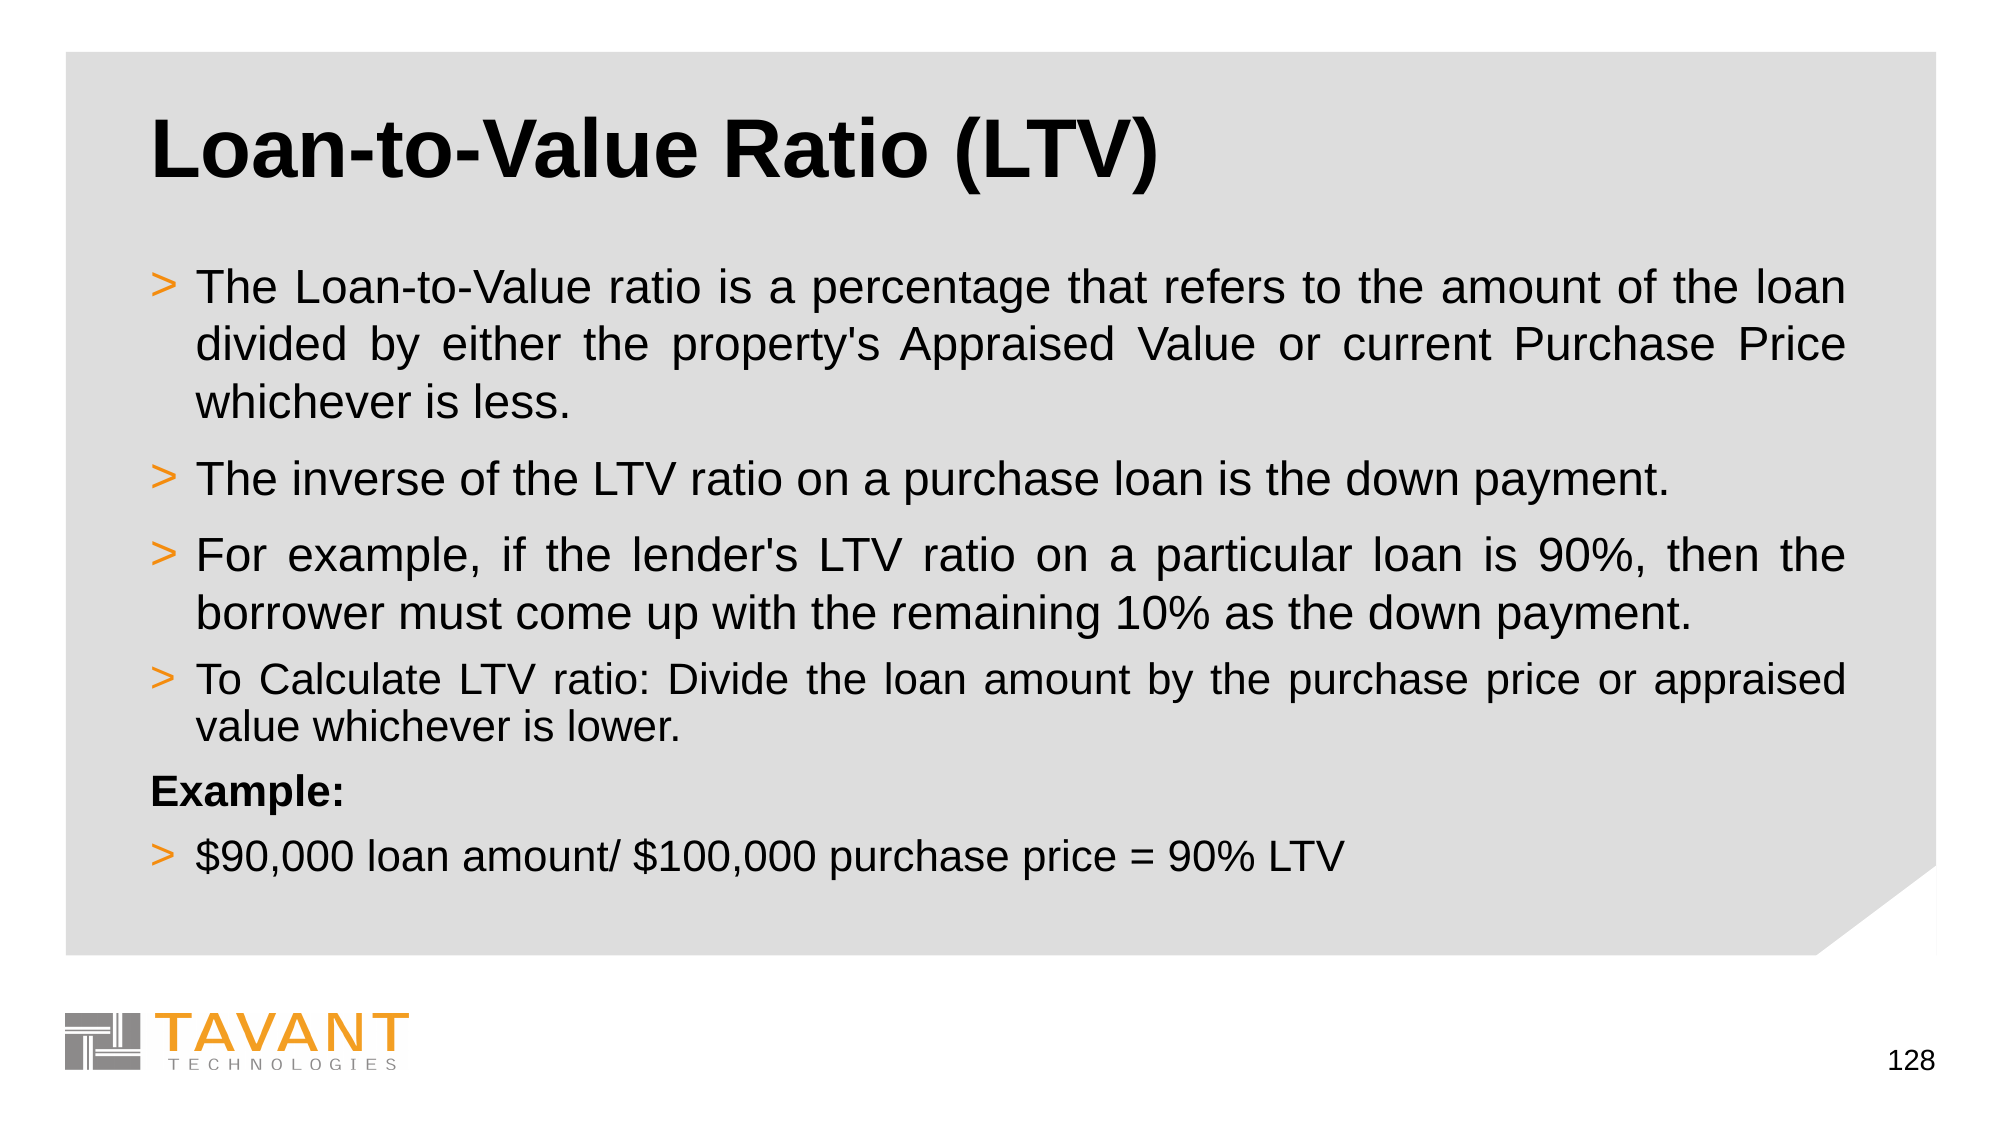

# Loan-to-Value Ratio (LTV)
The Loan-to-Value ratio is a percentage that refers to the amount of the loan divided by either the property's Appraised Value or current Purchase Price whichever is less.
The inverse of the LTV ratio on a purchase loan is the down payment.
For example, if the lender's LTV ratio on a particular loan is 90%, then the borrower must come up with the remaining 10% as the down payment.
To Calculate LTV ratio: Divide the loan amount by the purchase price or appraised value whichever is lower.
Example:
$90,000 loan amount/ $100,000 purchase price = 90% LTV
128